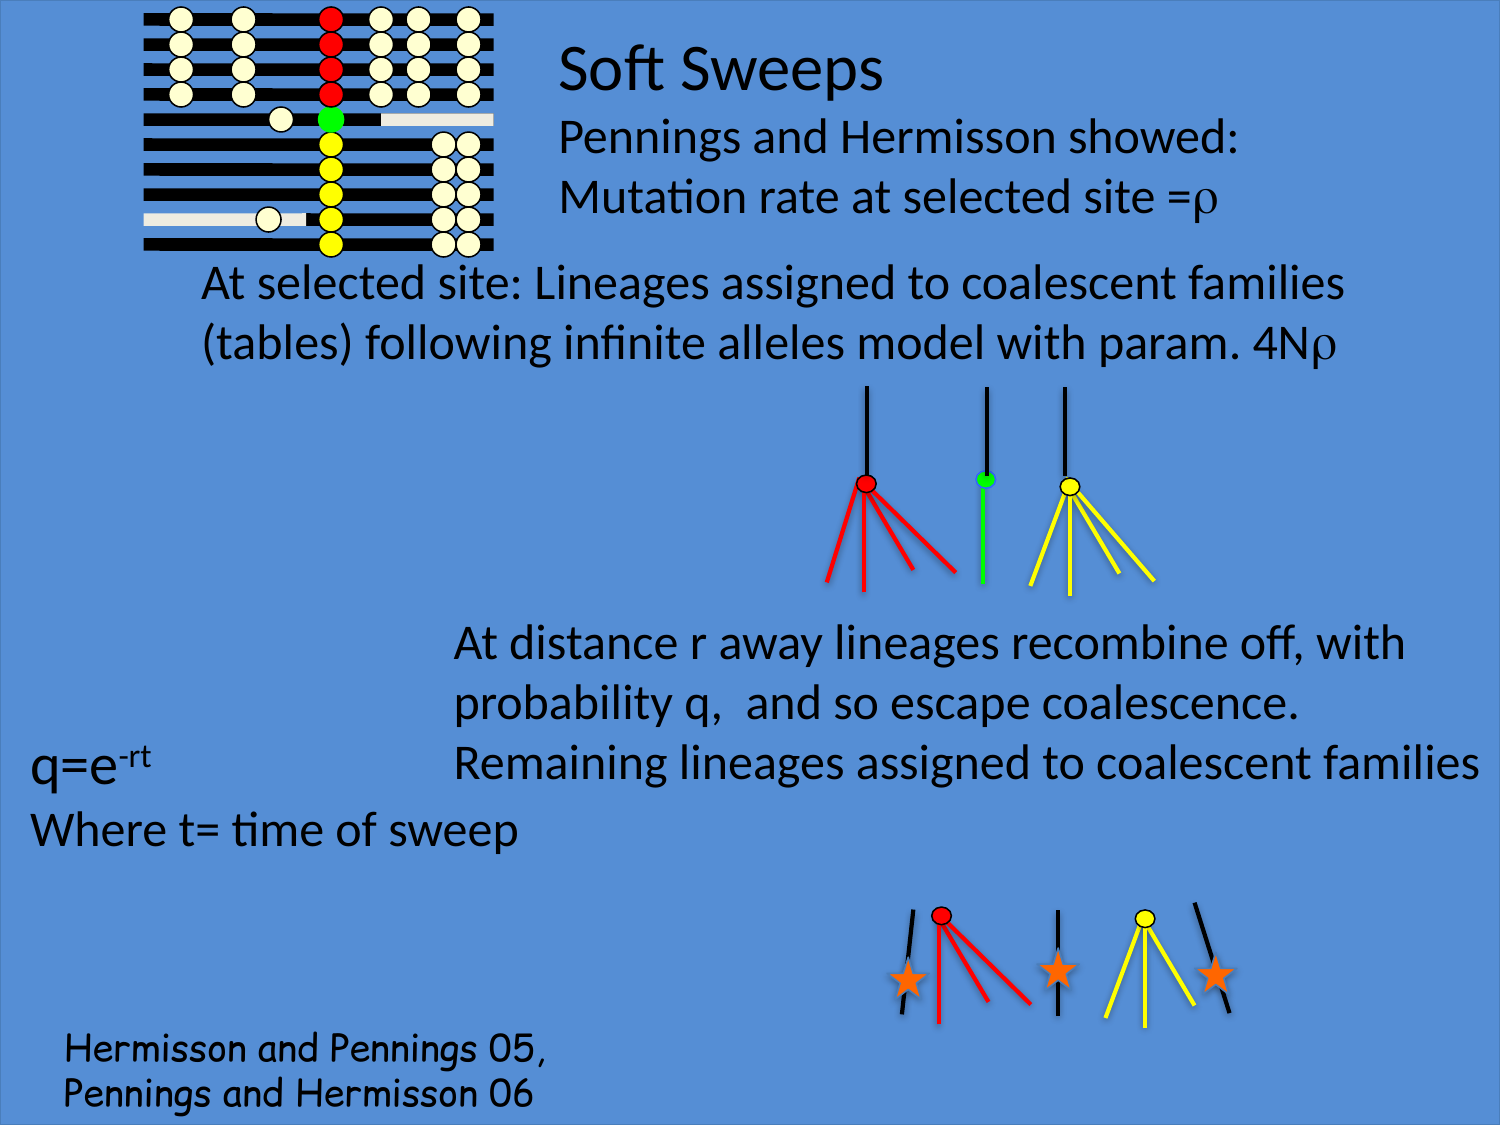

Soft Sweeps
Pennings and Hermisson showed:
Mutation rate at selected site =ρ

At selected site: Lineages assigned to coalescent families
(tables) following infinite alleles model with param. 4Nρ

At distance r away lineages recombine off, with probability q,  and so escape coalescence.
Remaining lineages assigned to coalescent families
q=e-rt
Where t= time of sweep

Hermisson and Pennings 05, Pennings and Hermisson 06